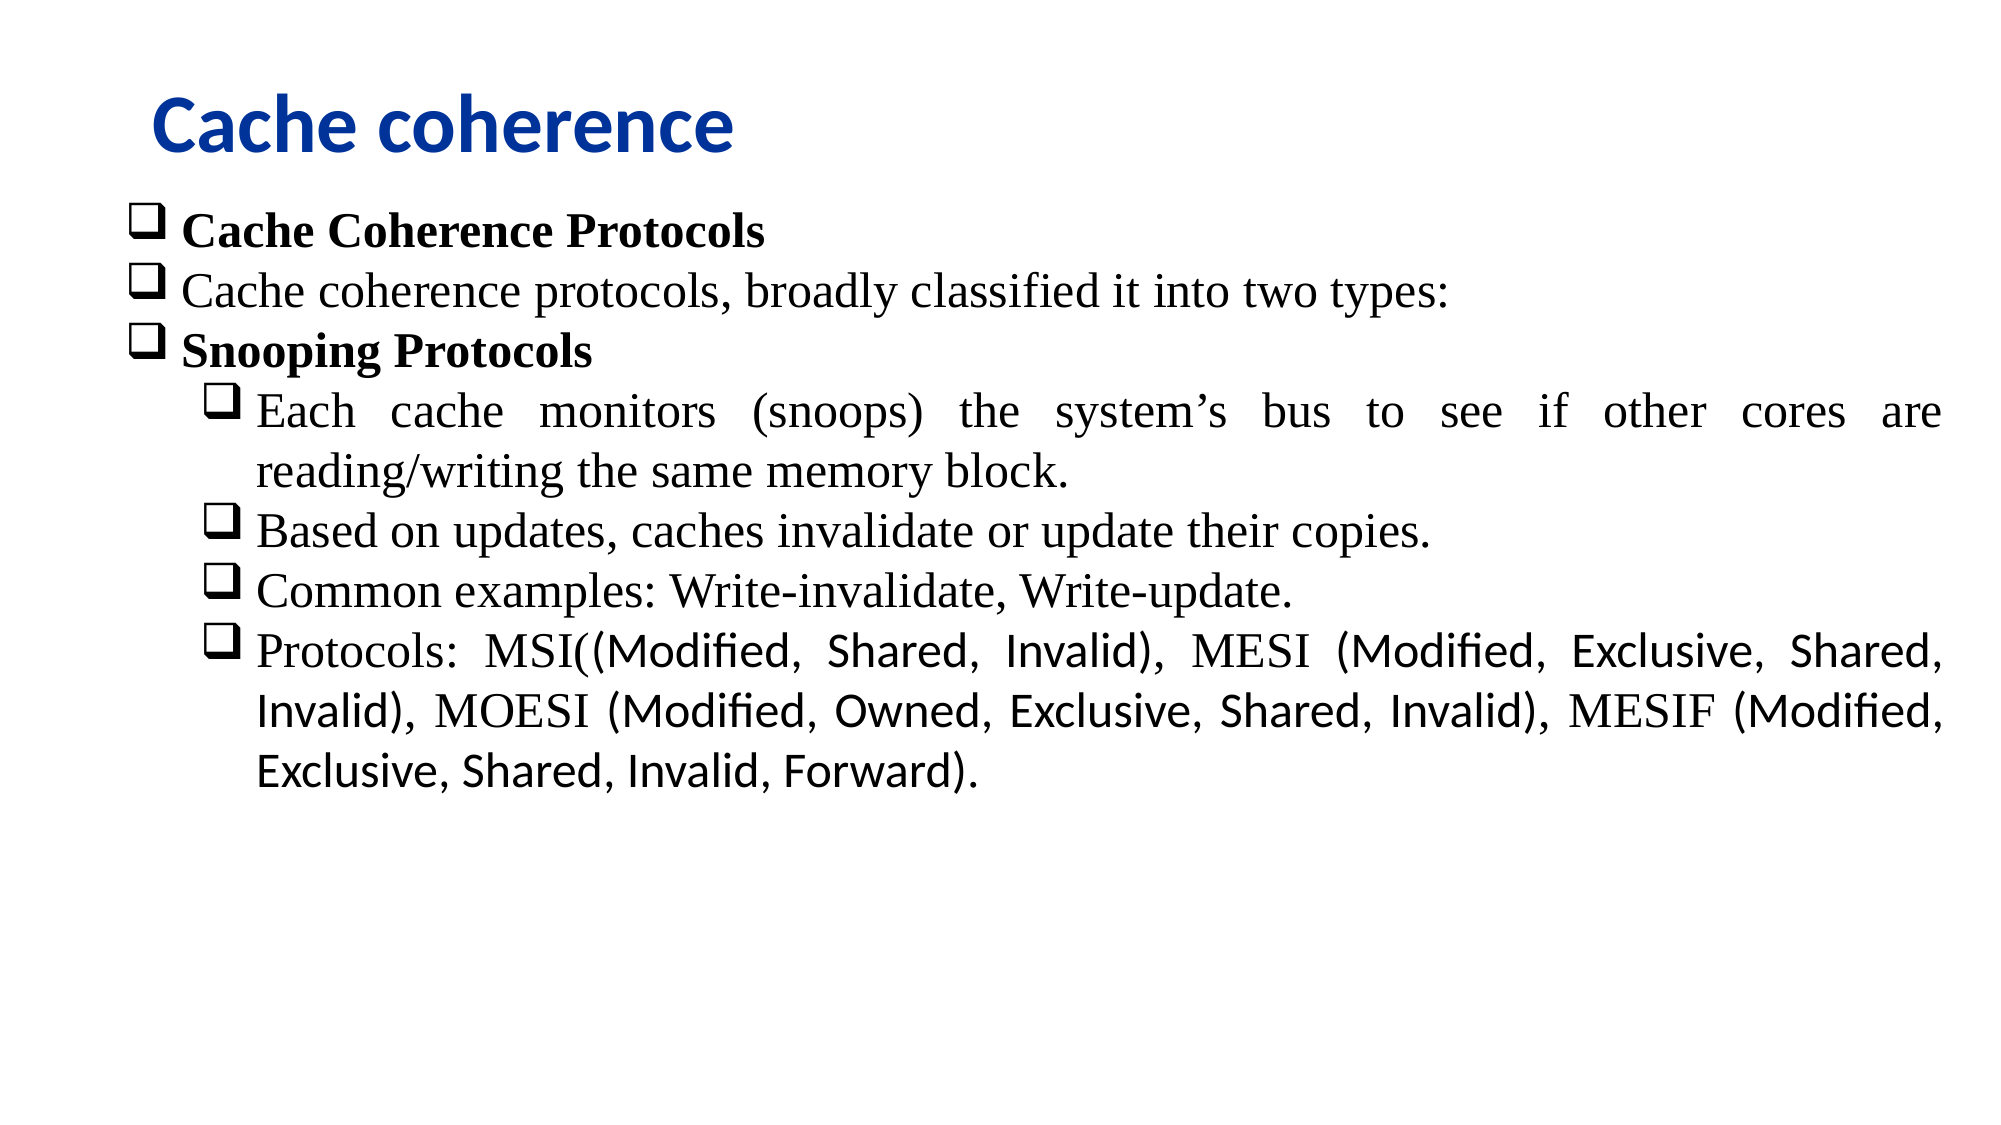

# Cache coherence
Cache Coherence Protocols
Cache coherence protocols, broadly classified it into two types:
Snooping Protocols
Each cache monitors (snoops) the system’s bus to see if other cores are reading/writing the same memory block.
Based on updates, caches invalidate or update their copies.
Common examples: Write-invalidate, Write-update.
Protocols: MSI((Modified, Shared, Invalid), MESI (Modified, Exclusive, Shared, Invalid), MOESI (Modified, Owned, Exclusive, Shared, Invalid), MESIF (Modified, Exclusive, Shared, Invalid, Forward).